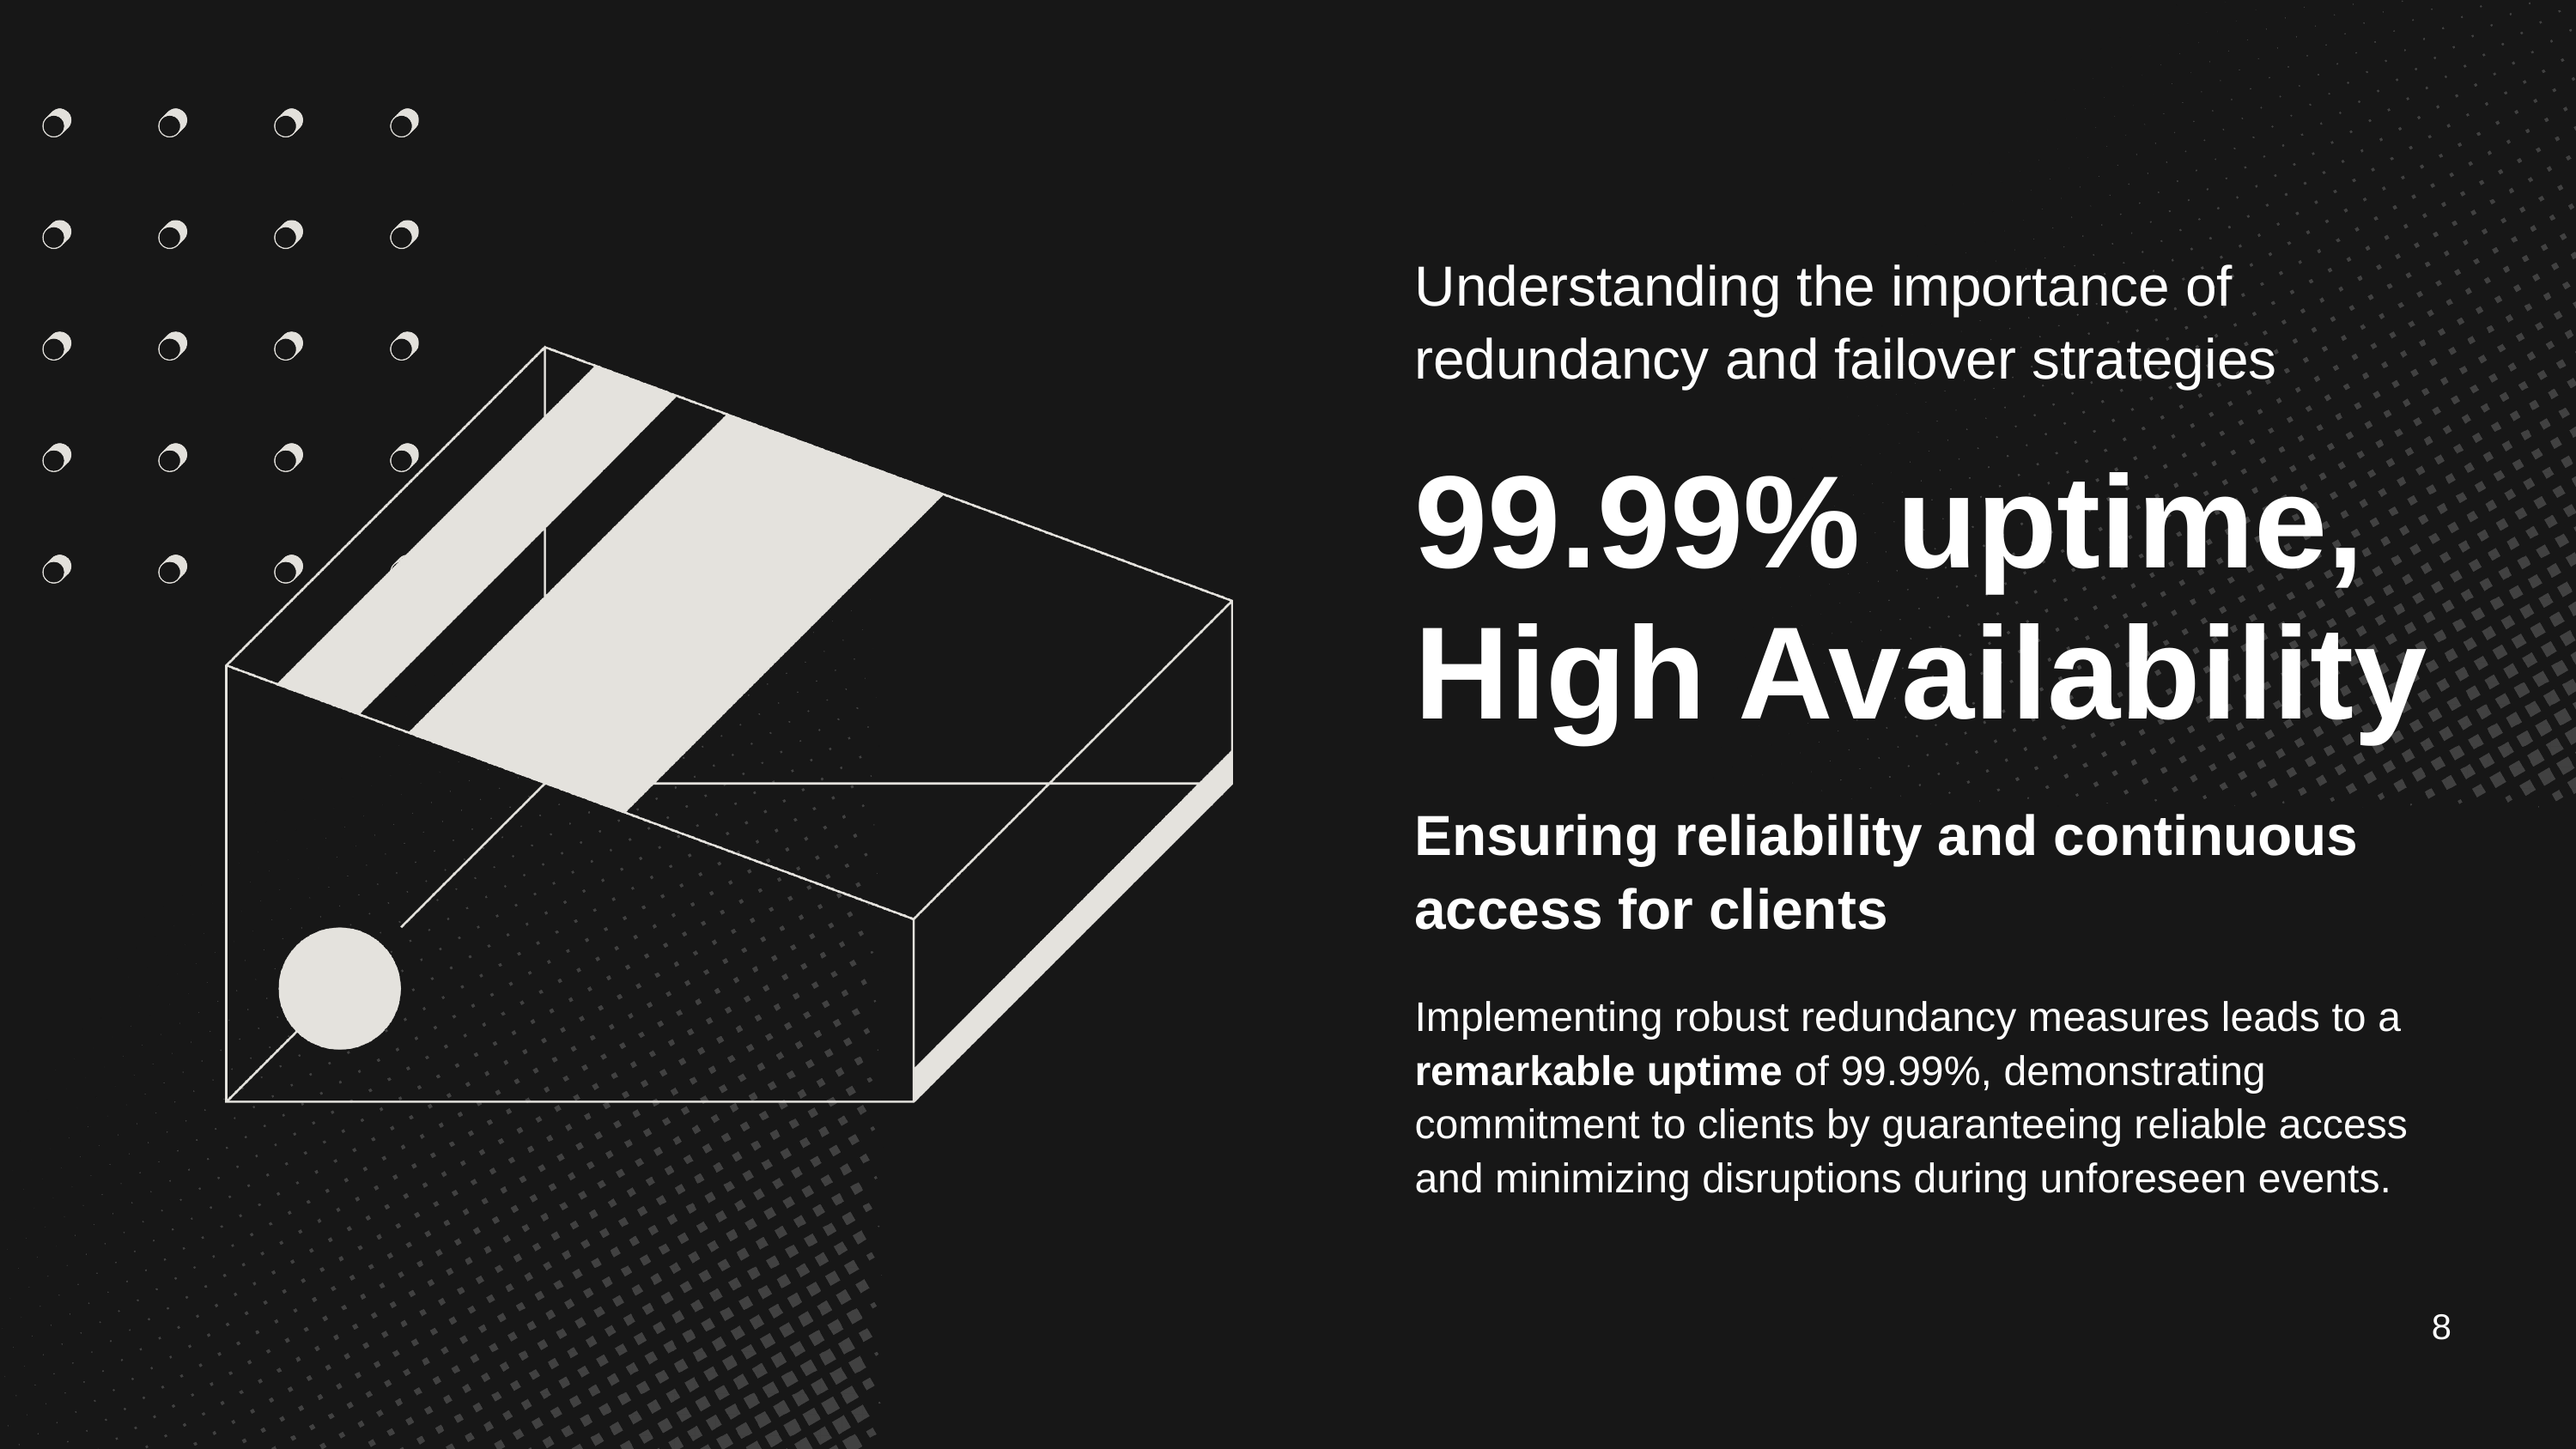

Understanding the importance of redundancy and failover strategies
99.99% uptime, High Availability
Ensuring reliability and continuous access for clients
Implementing robust redundancy measures leads to a remarkable uptime of 99.99%, demonstrating commitment to clients by guaranteeing reliable access and minimizing disruptions during unforeseen events.

8